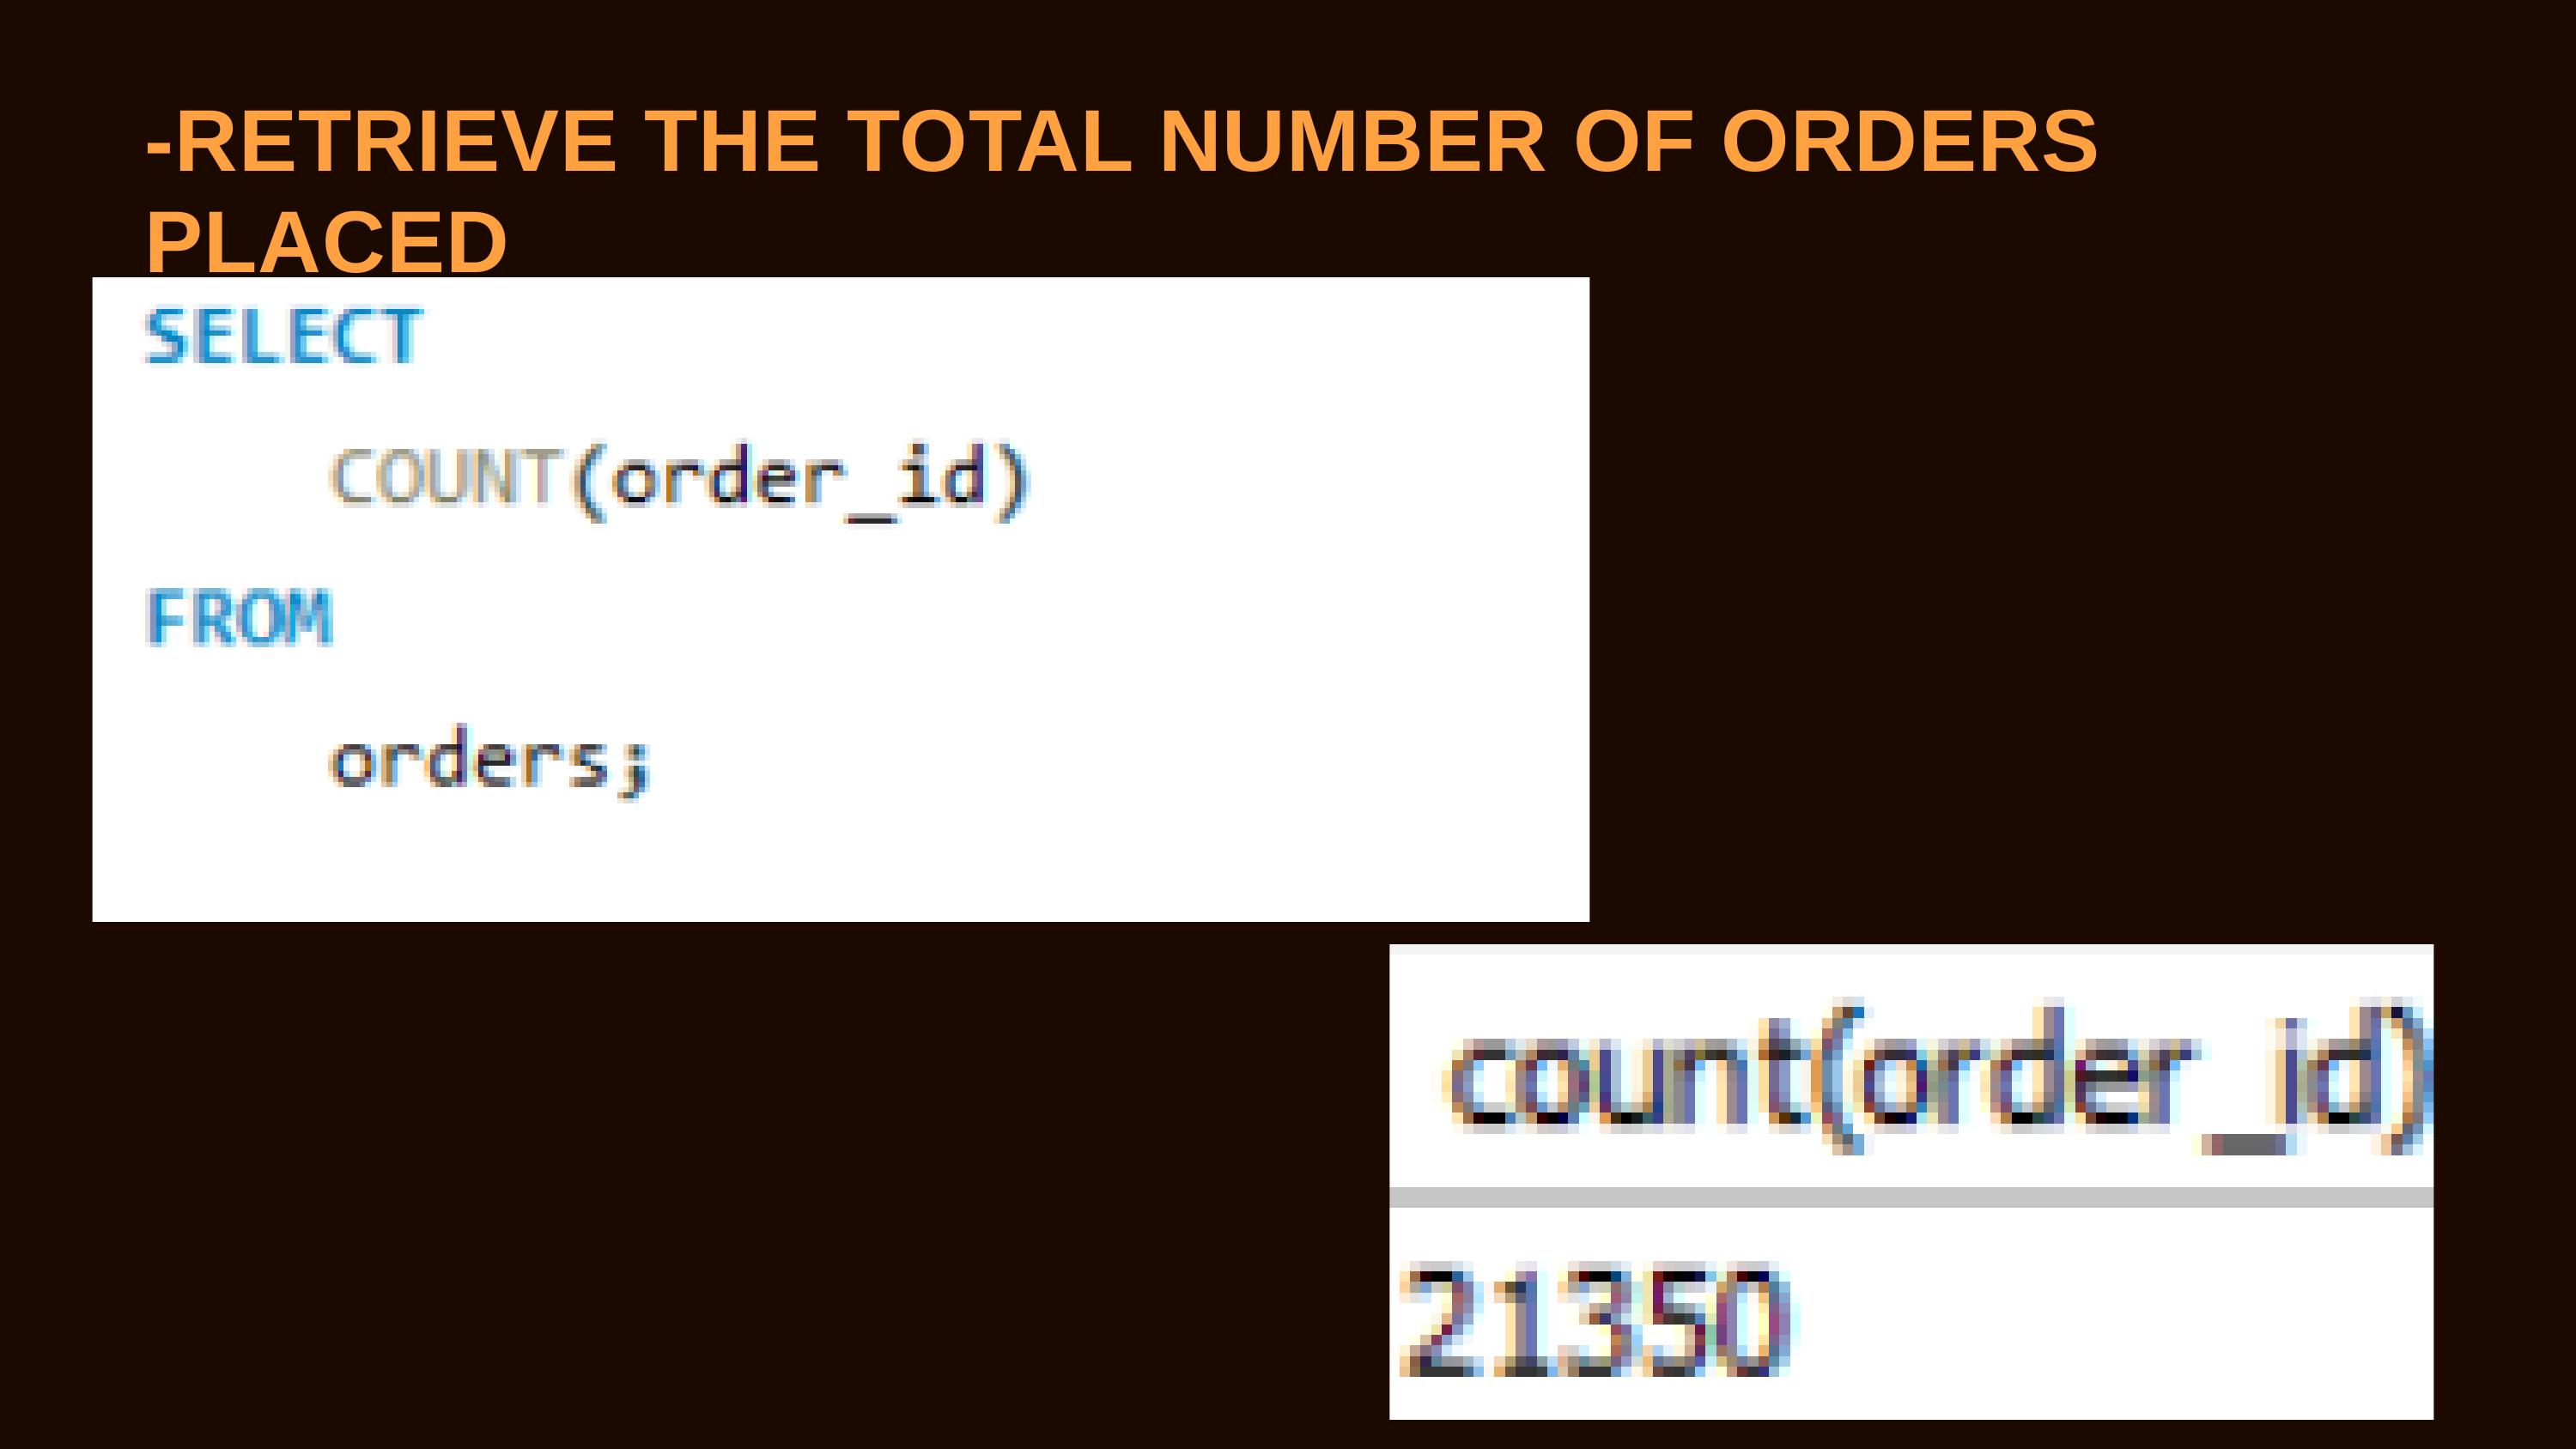

-RETRIEVE THE TOTAL NUMBER OF ORDERS PLACED